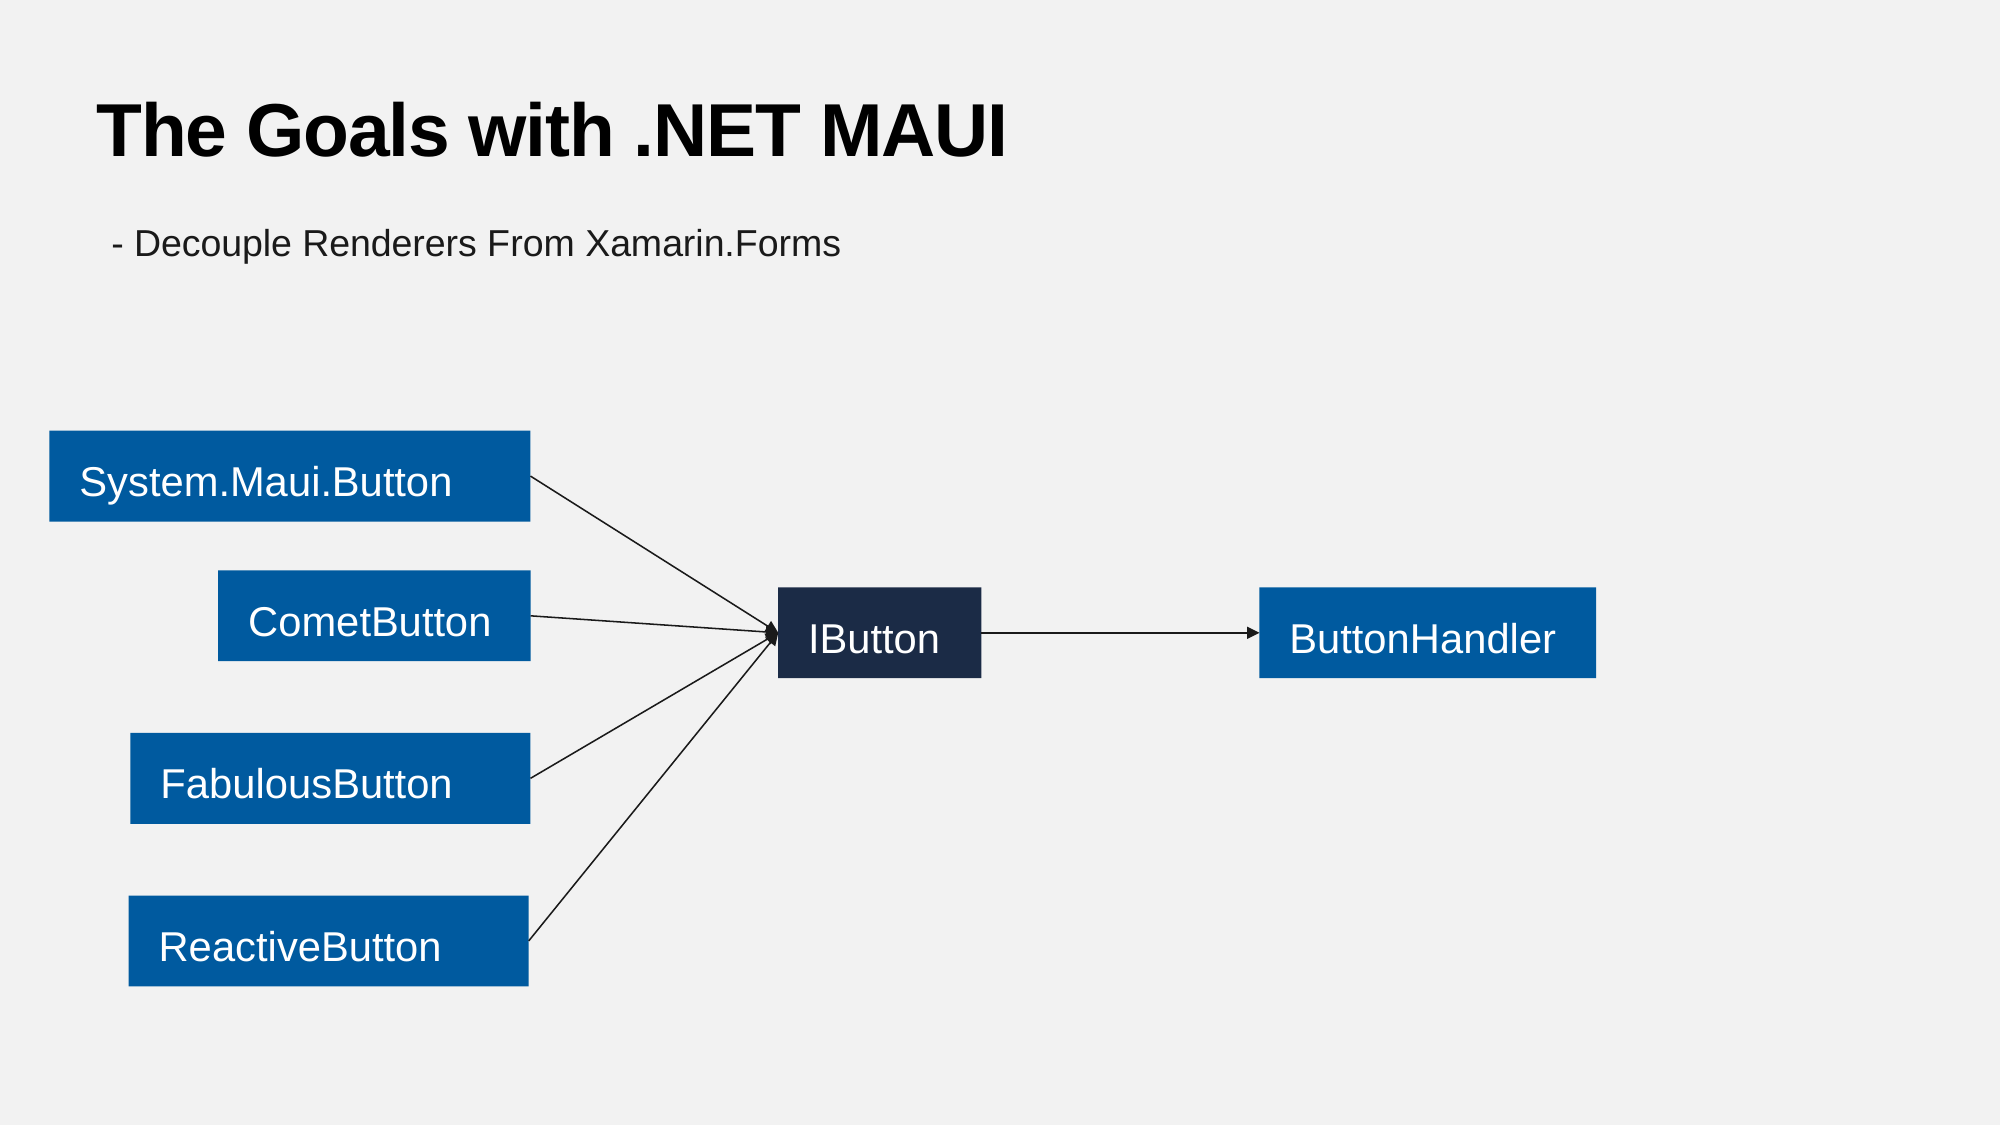

# The Goals with .NET MAUI
- Decouple Renderers From Xamarin.Forms
System.Maui.Button
CometButton
IButton
ButtonHandler
FabulousButton
ReactiveButton